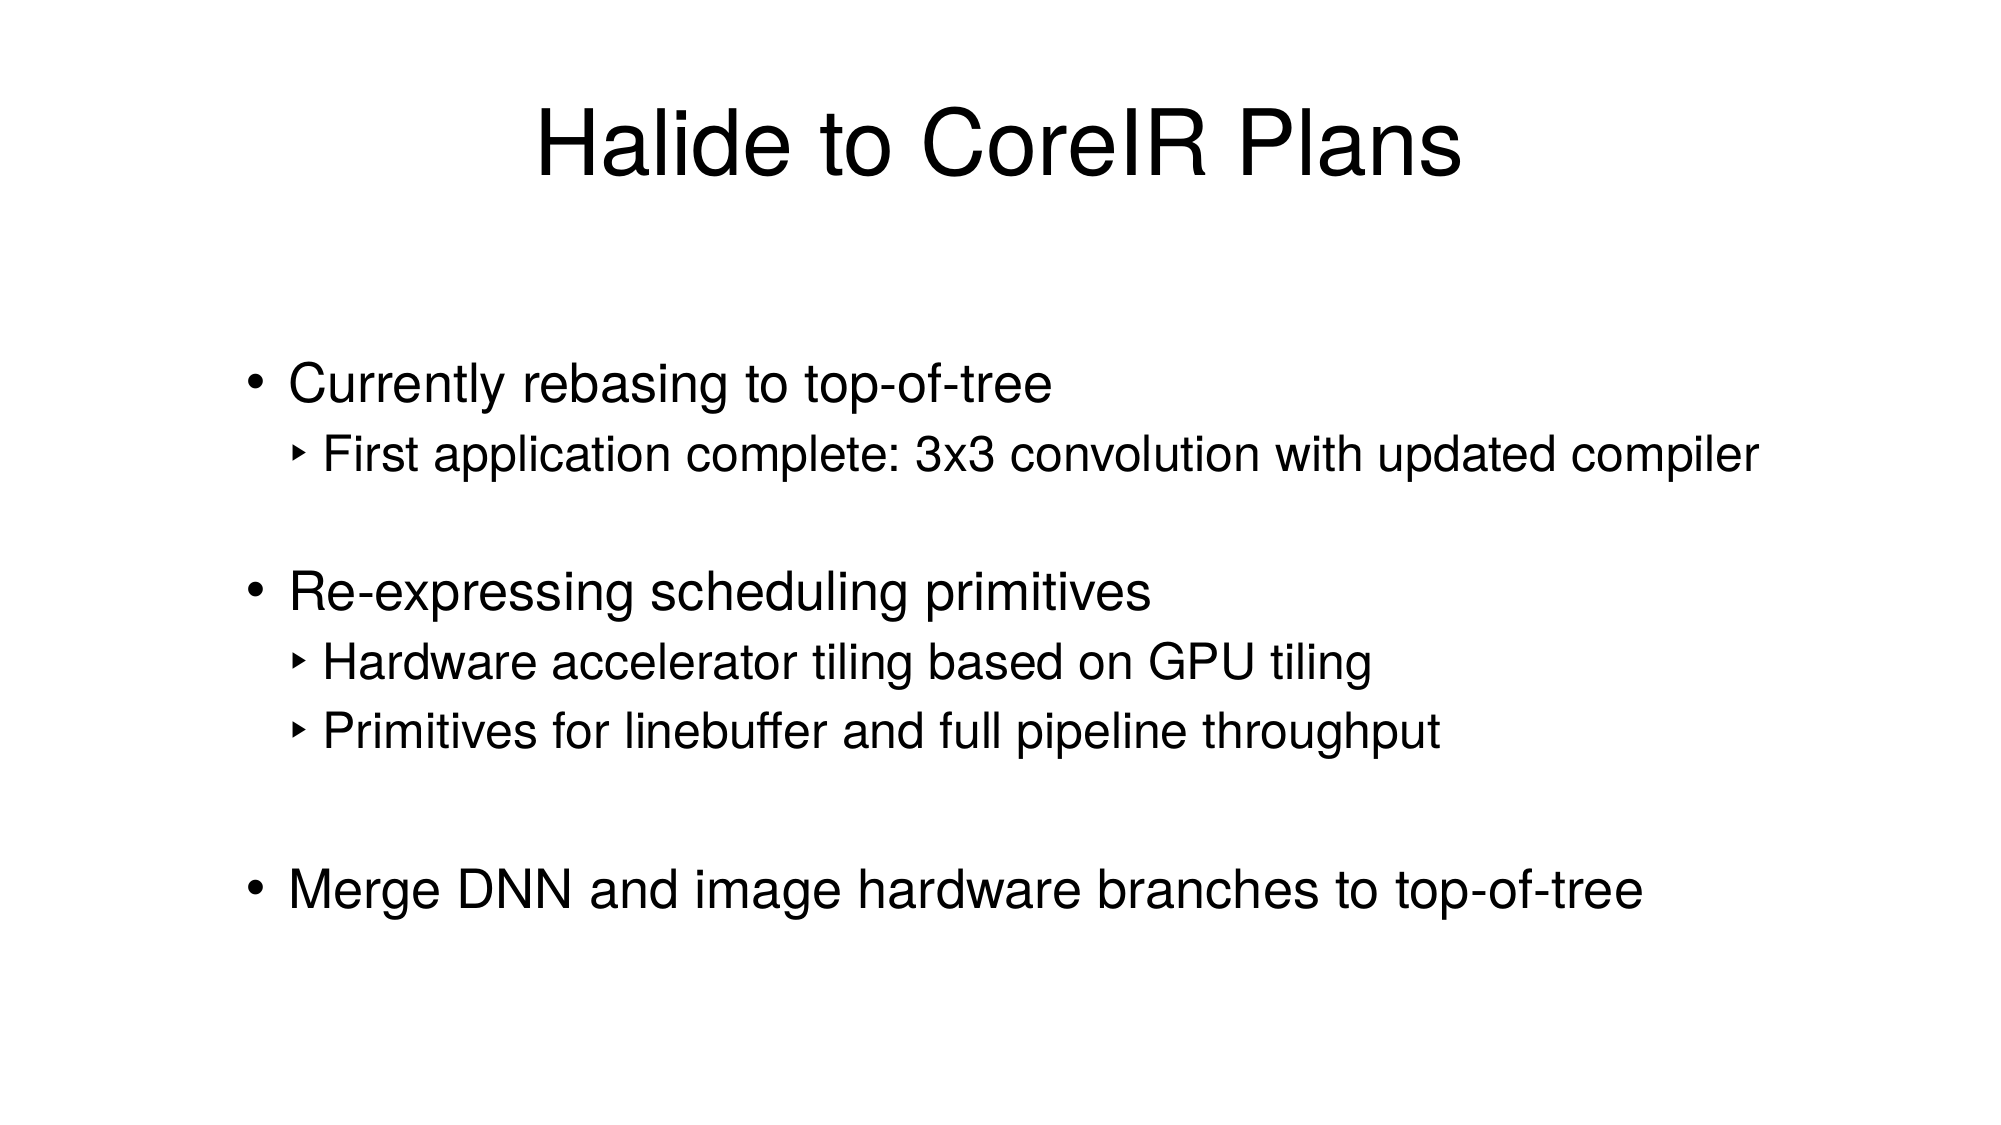

# Halide to CoreIR Plans
Currently rebasing to top-of-tree
First application complete: 3x3 convolution with updated compiler

Re-expressing scheduling primitives
Hardware accelerator tiling based on GPU tiling
Primitives for linebuffer and full pipeline throughput

Merge DNN and image hardware branches to top-of-tree